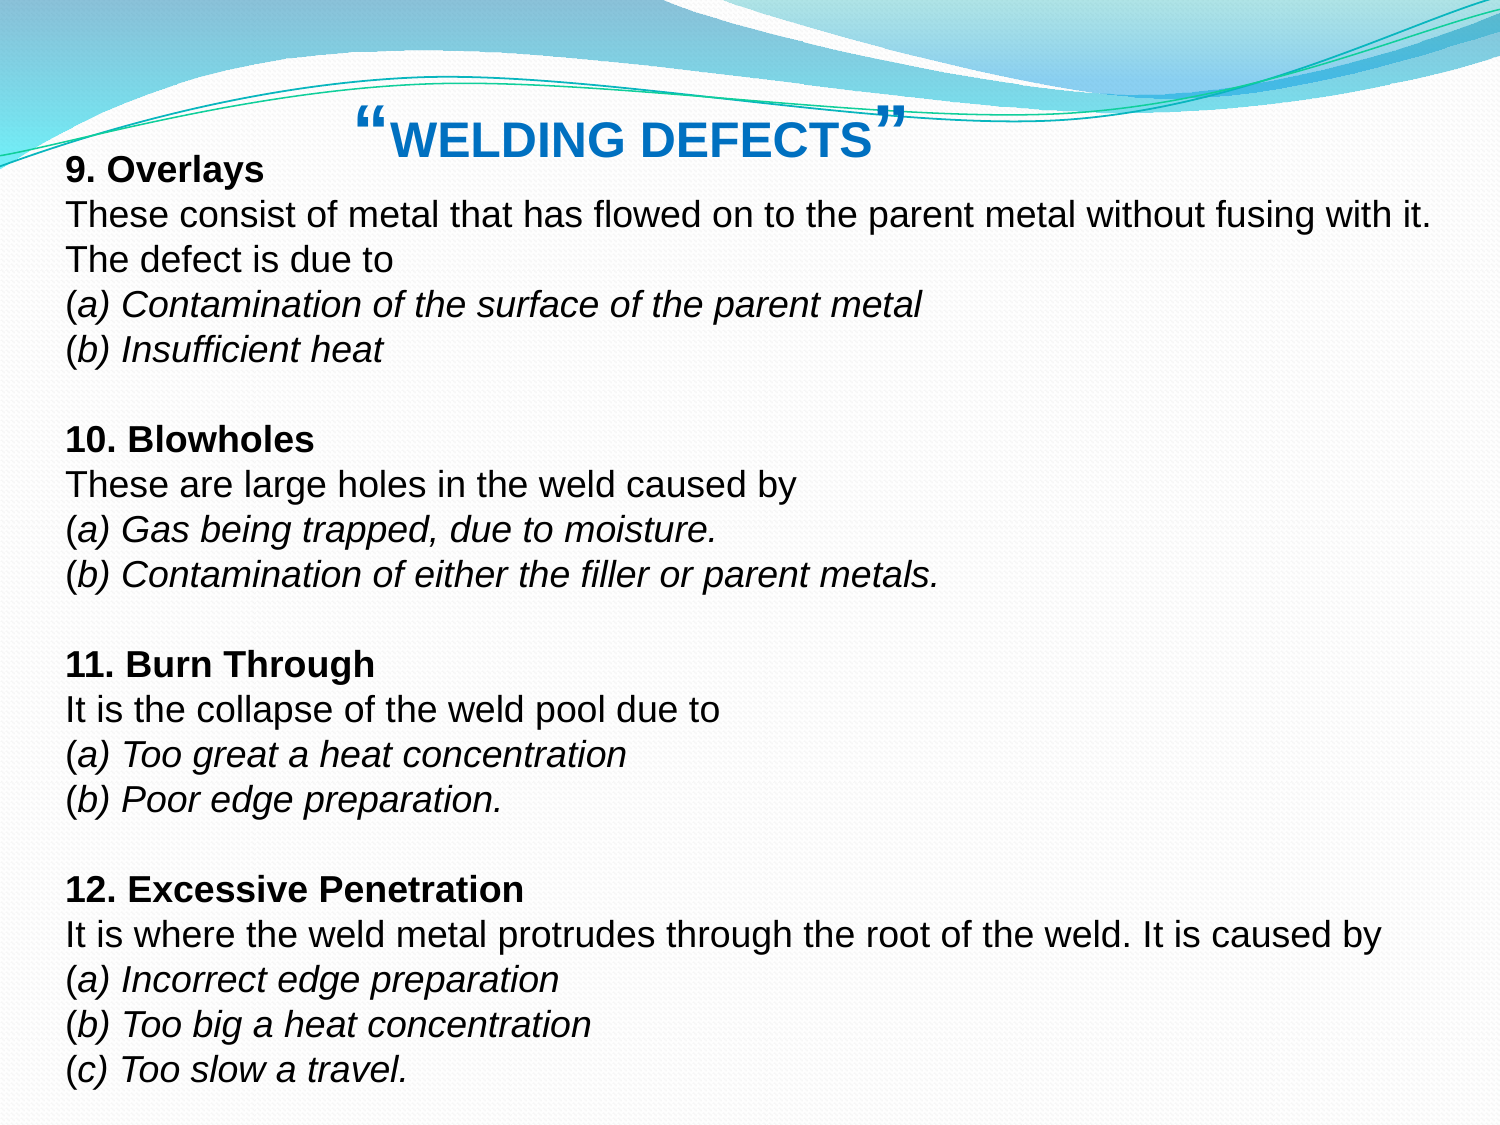

“WELDING DEFECTS”
9. Overlays
These consist of metal that has flowed on to the parent metal without fusing with it. The defect is due to
(a) Contamination of the surface of the parent metal
(b) Insufficient heat

10. Blowholes
These are large holes in the weld caused by
(a) Gas being trapped, due to moisture.
(b) Contamination of either the filler or parent metals.

11. Burn Through
It is the collapse of the weld pool due to
(a) Too great a heat concentration
(b) Poor edge preparation.

12. Excessive Penetration
It is where the weld metal protrudes through the root of the weld. It is caused by
(a) Incorrect edge preparation
(b) Too big a heat concentration
(c) Too slow a travel.